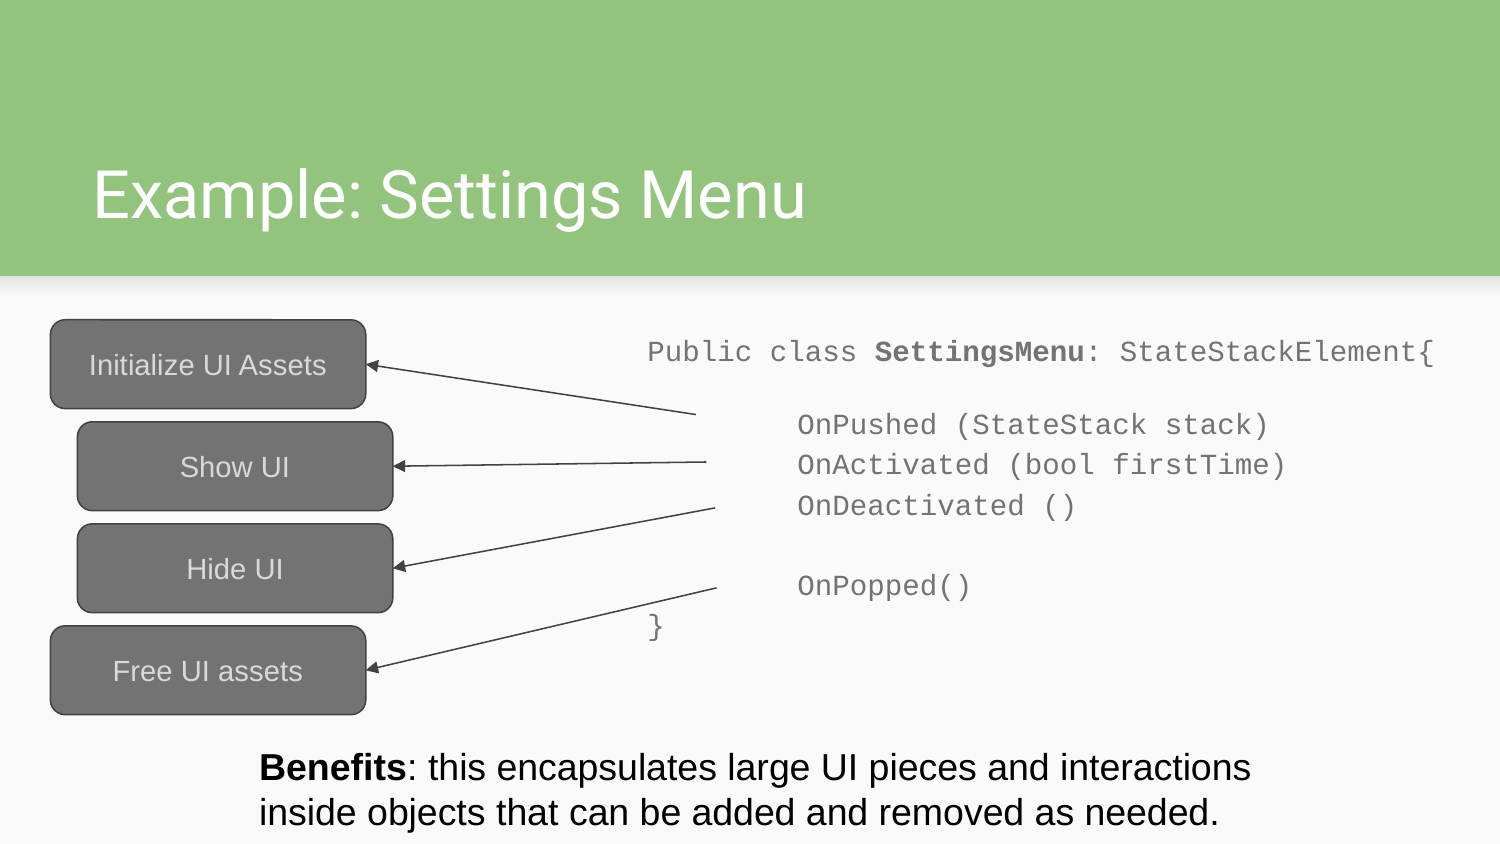

# Example: Settings Menu
Public class SettingsMenu: StateStackElement{
	OnPushed (StateStack stack)
	OnActivated (bool firstTime)
	OnDeactivated ()
	OnPopped()
}
Initialize UI Assets
Show UI
Hide UI
Free UI assets
Benefits: this encapsulates large UI pieces and interactions inside objects that can be added and removed as needed.